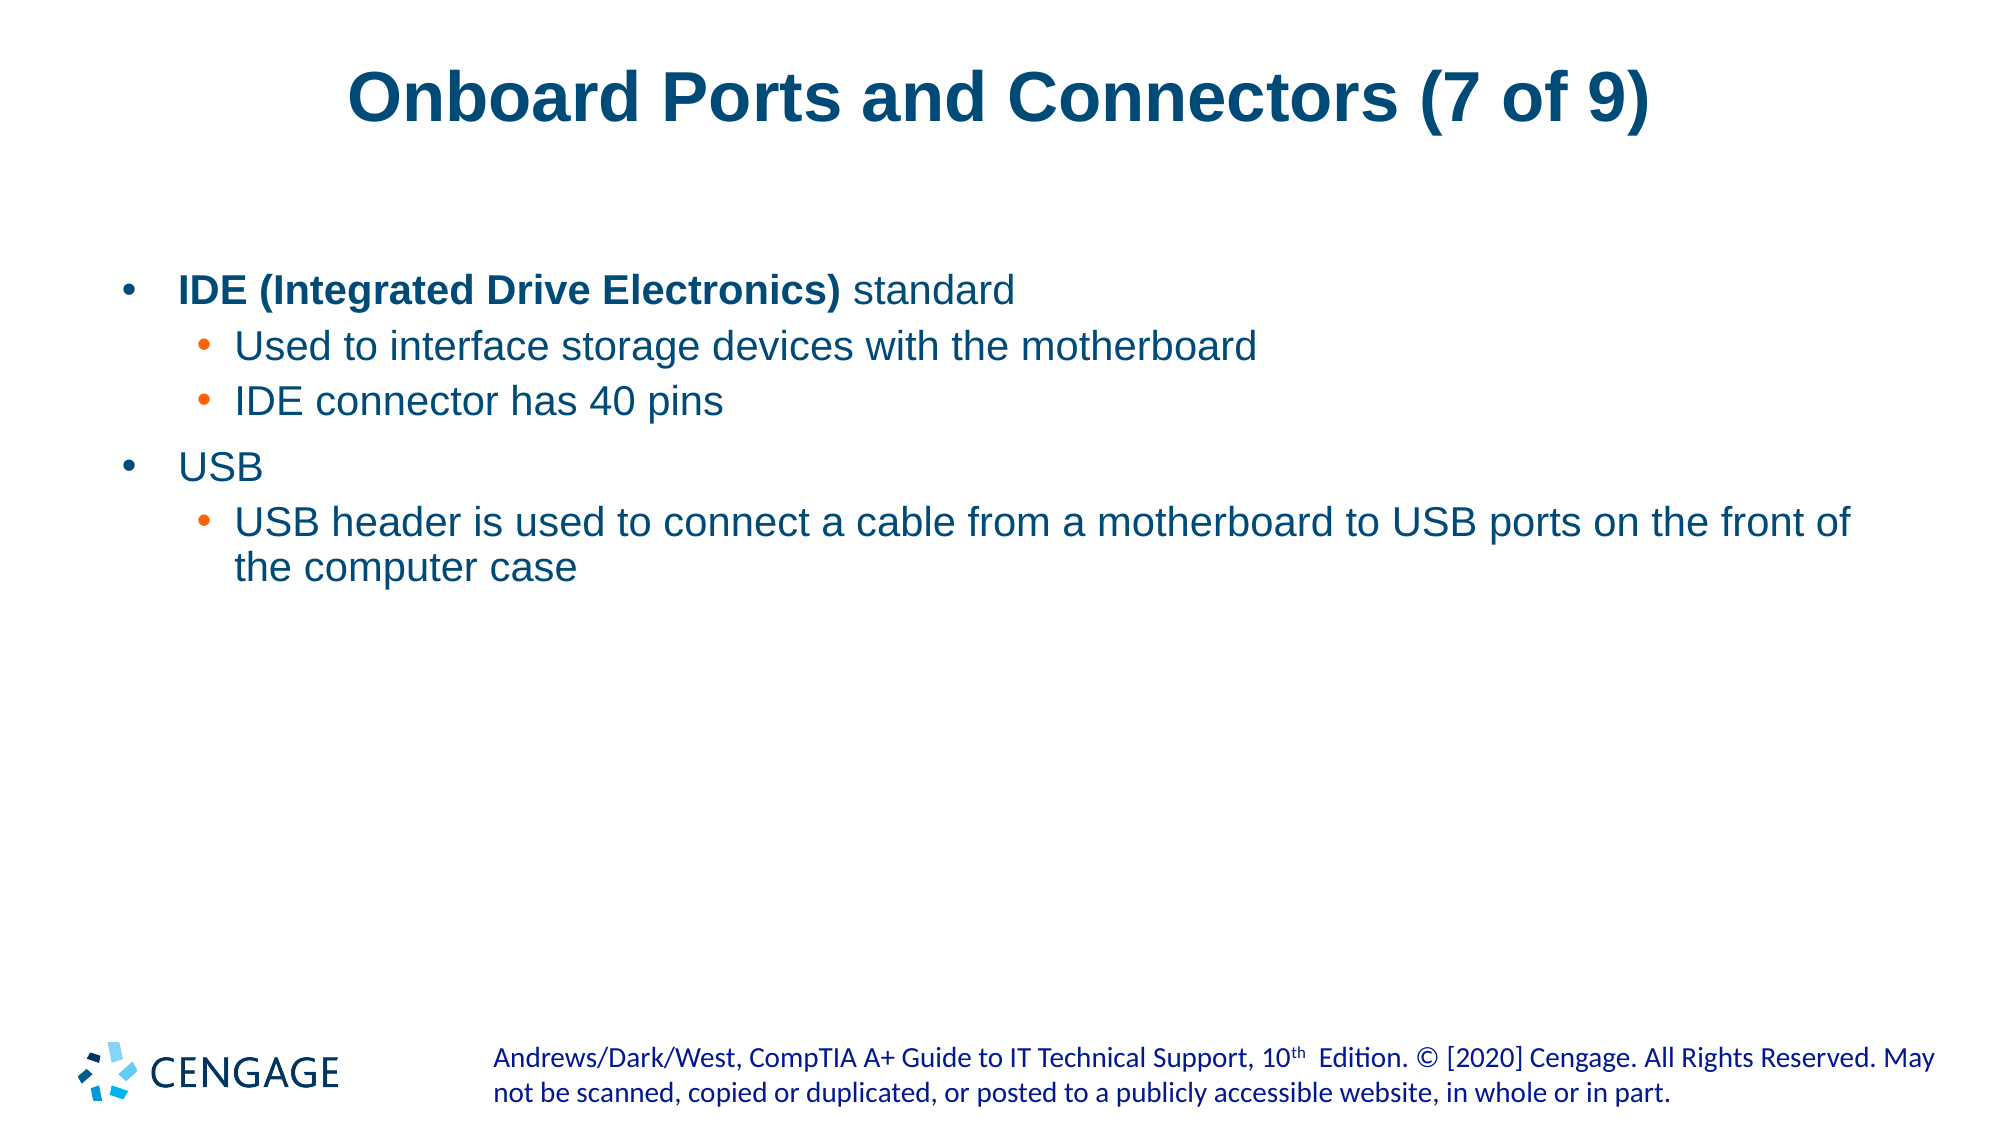

# Onboard Ports and Connectors (7 of 9)
IDE (Integrated Drive Electronics) standard
Used to interface storage devices with the motherboard
IDE connector has 40 pins
USB
USB header is used to connect a cable from a motherboard to USB ports on the front of the computer case